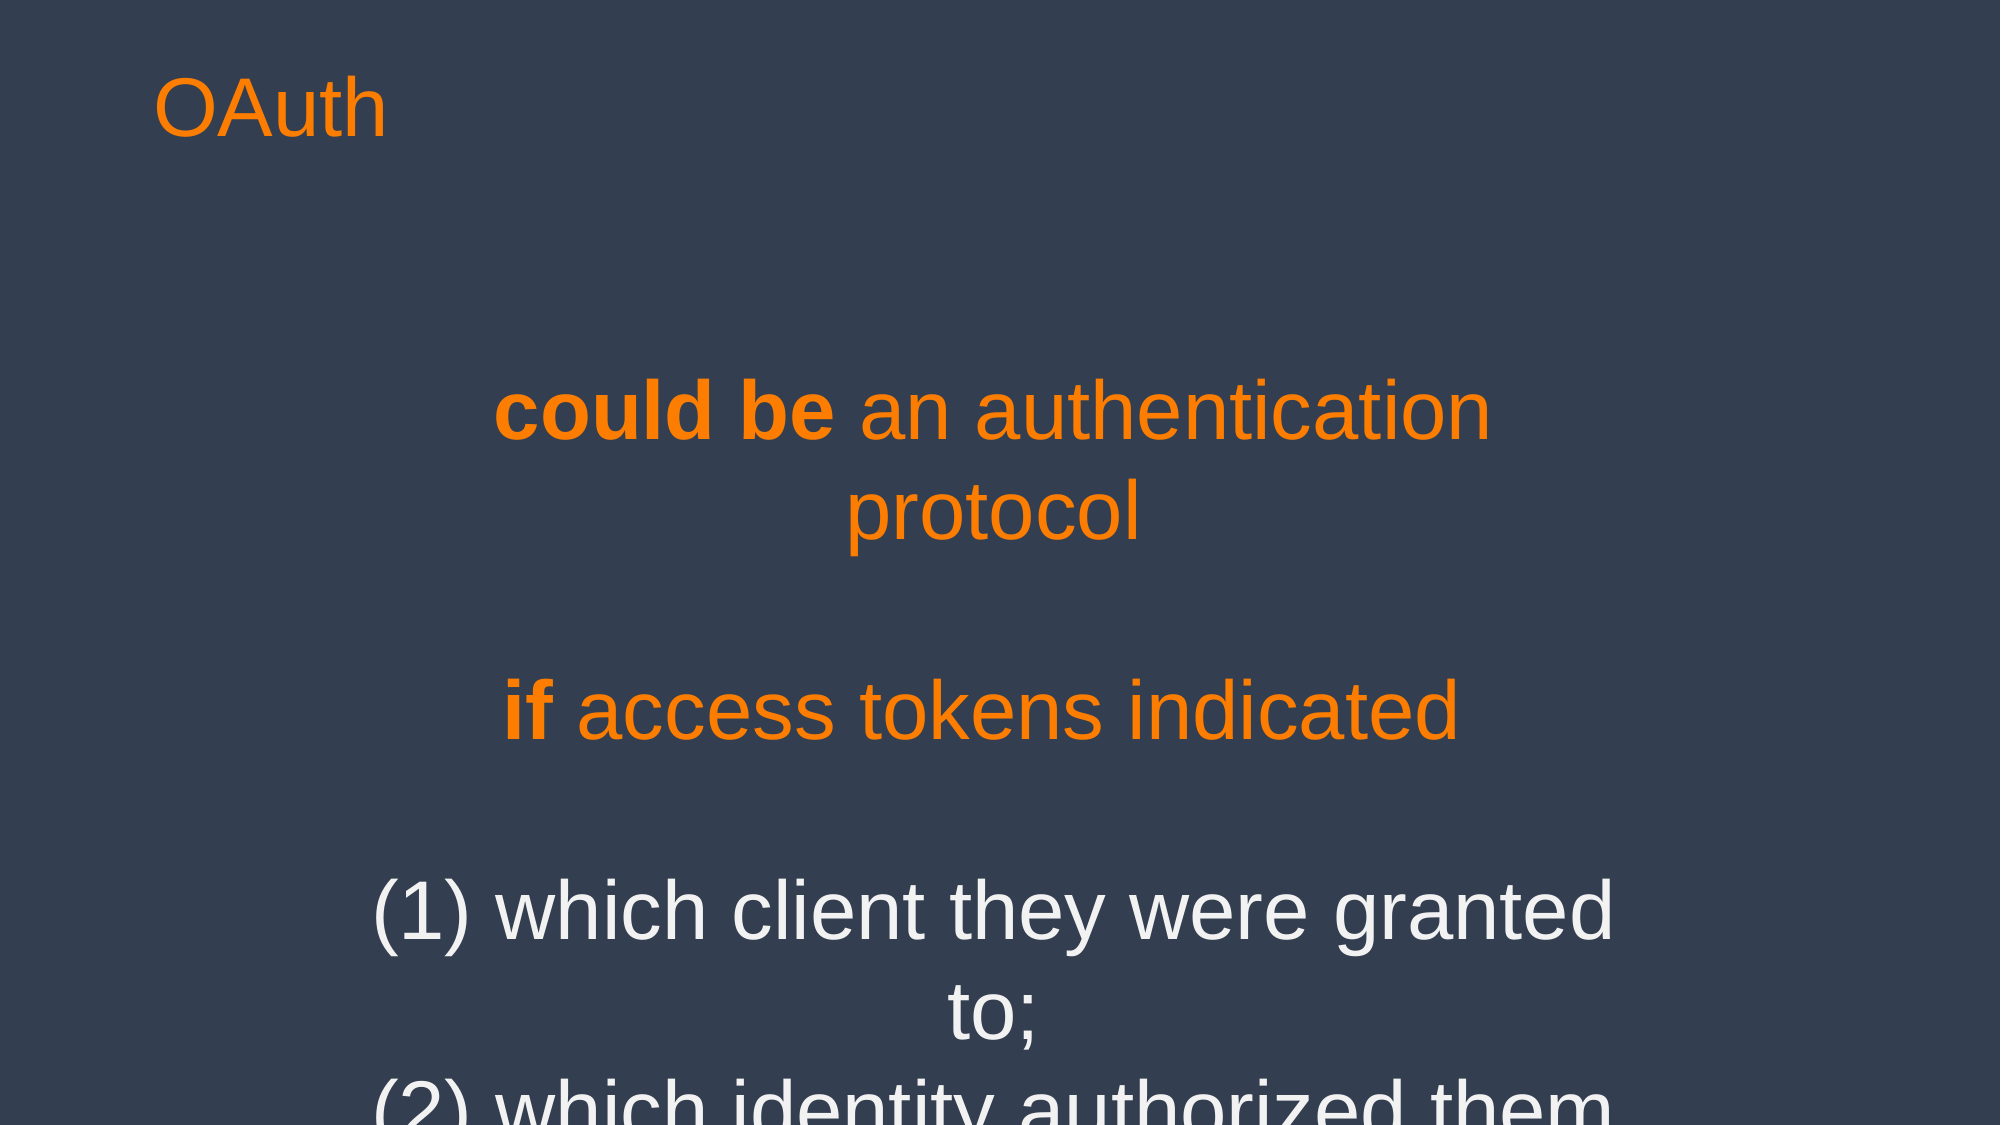

JWT / "Jot" / "Jot tokens"

OAuth
could be an authentication protocol

if access tokens indicated
(1) which client they were granted to;
(2) which identity authorized them